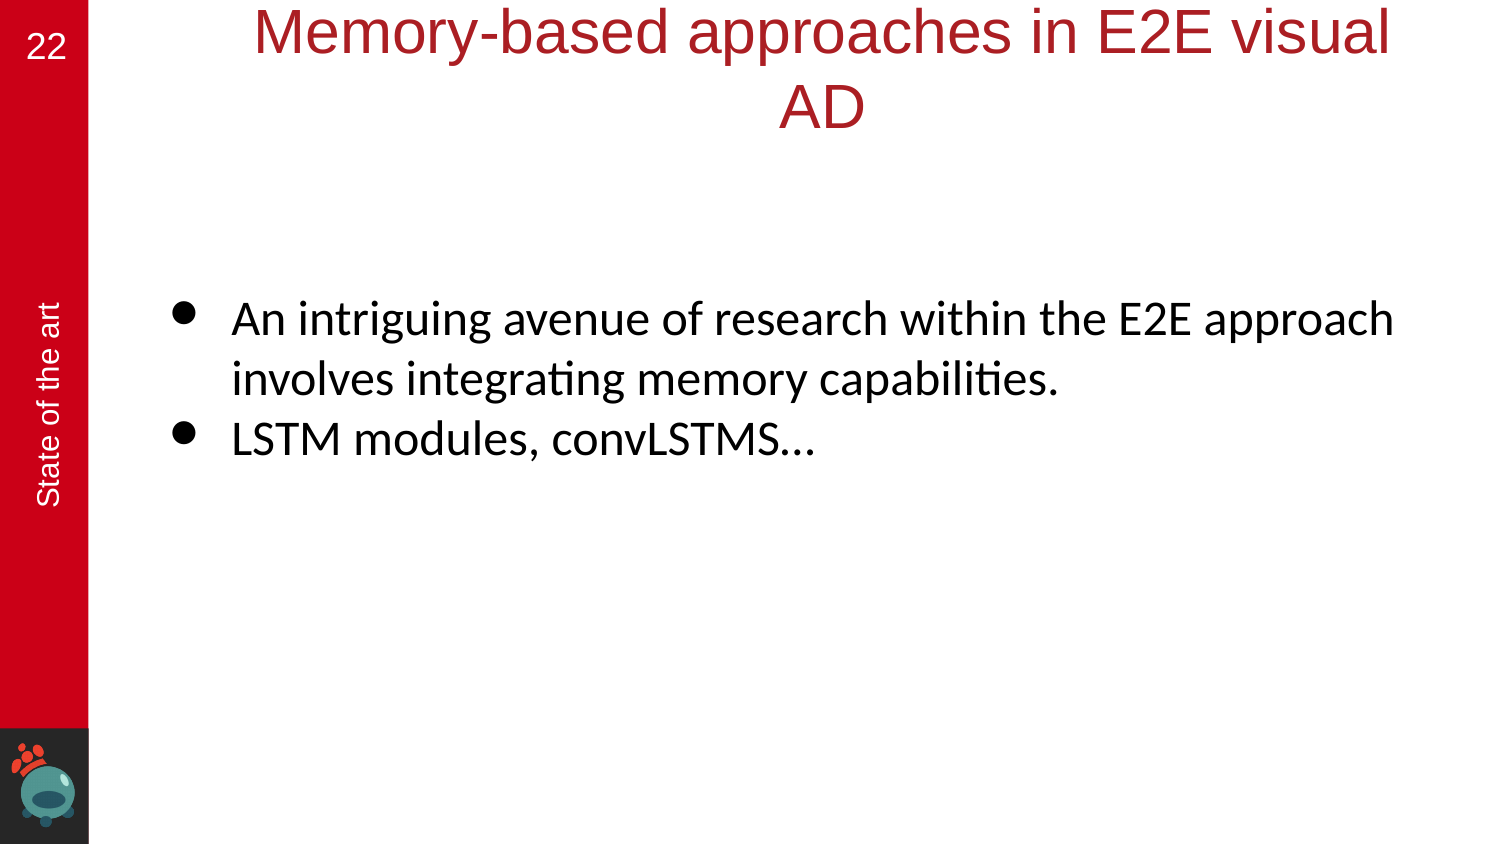

# Memory-based approaches in E2E visual AD
22
An intriguing avenue of research within the E2E approach involves integrating memory capabilities.
LSTM modules, convLSTMS…
State of the art